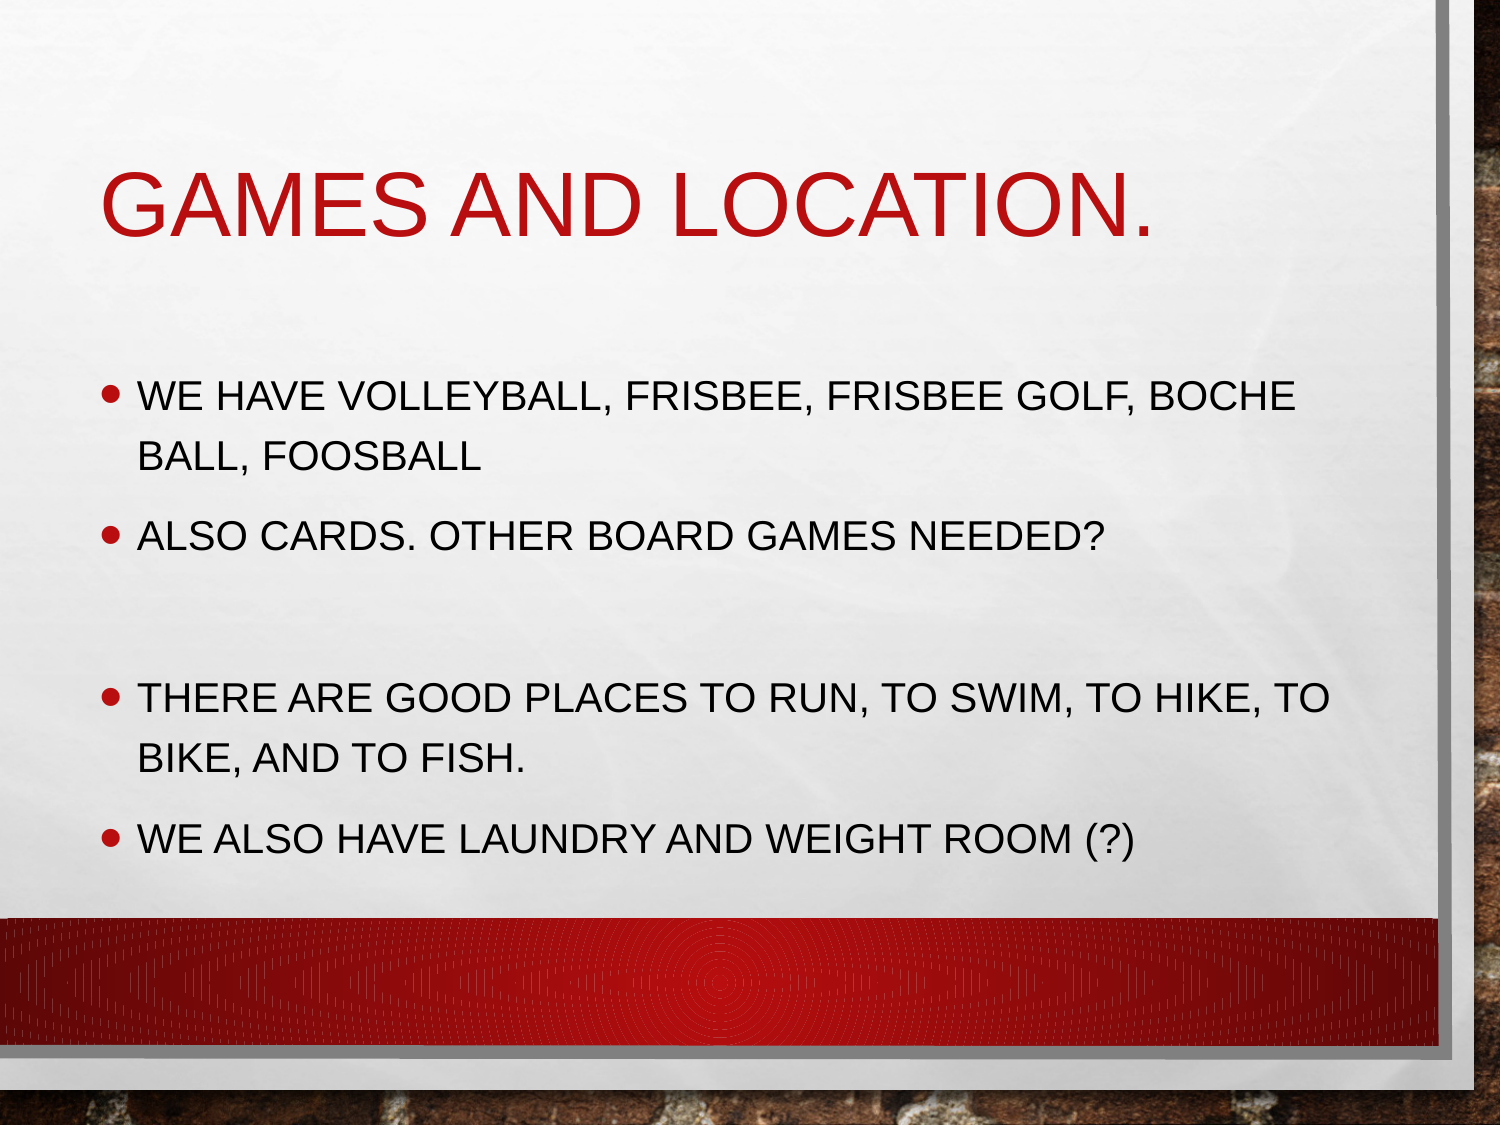

# Games and location.
We have volleyball, frisbee, frisbee golf, boche balL, Foosball
Also cards. Other board games needed?

There are good places to run, to swim, to hike, to bike, and to fish.
We also have laundry and weight room (?)